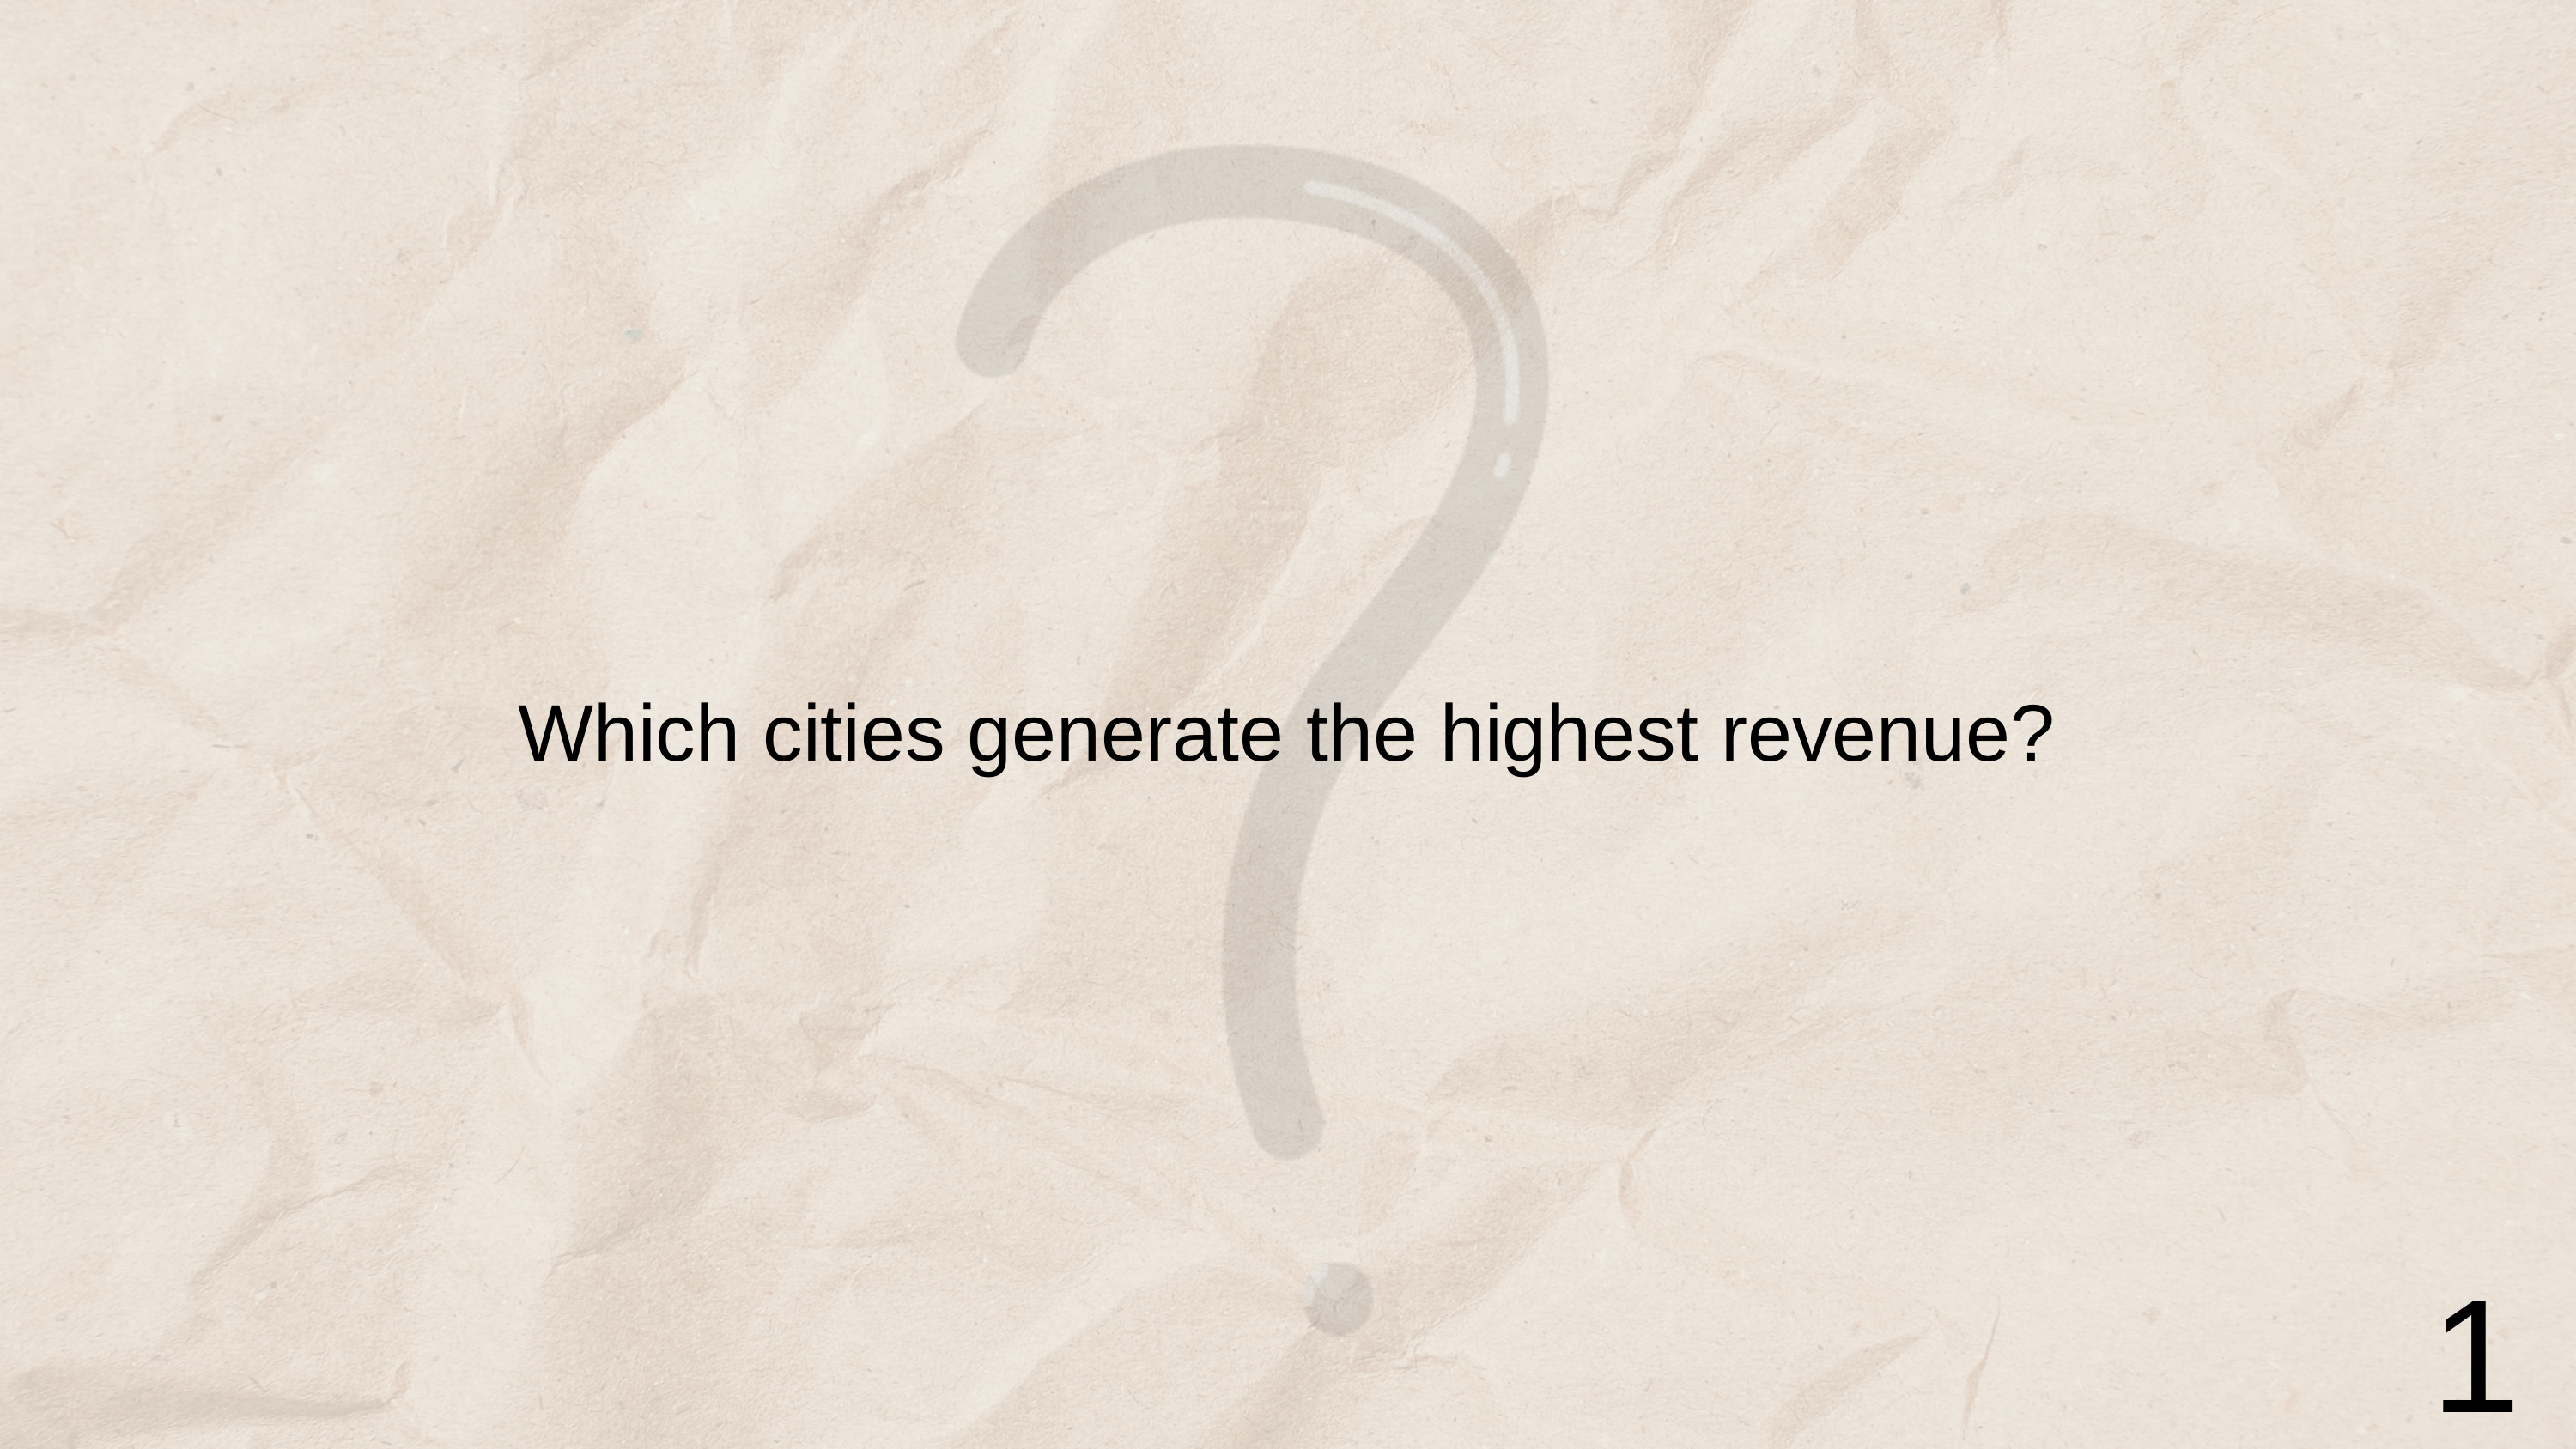

Which cities generate the highest revenue?
1